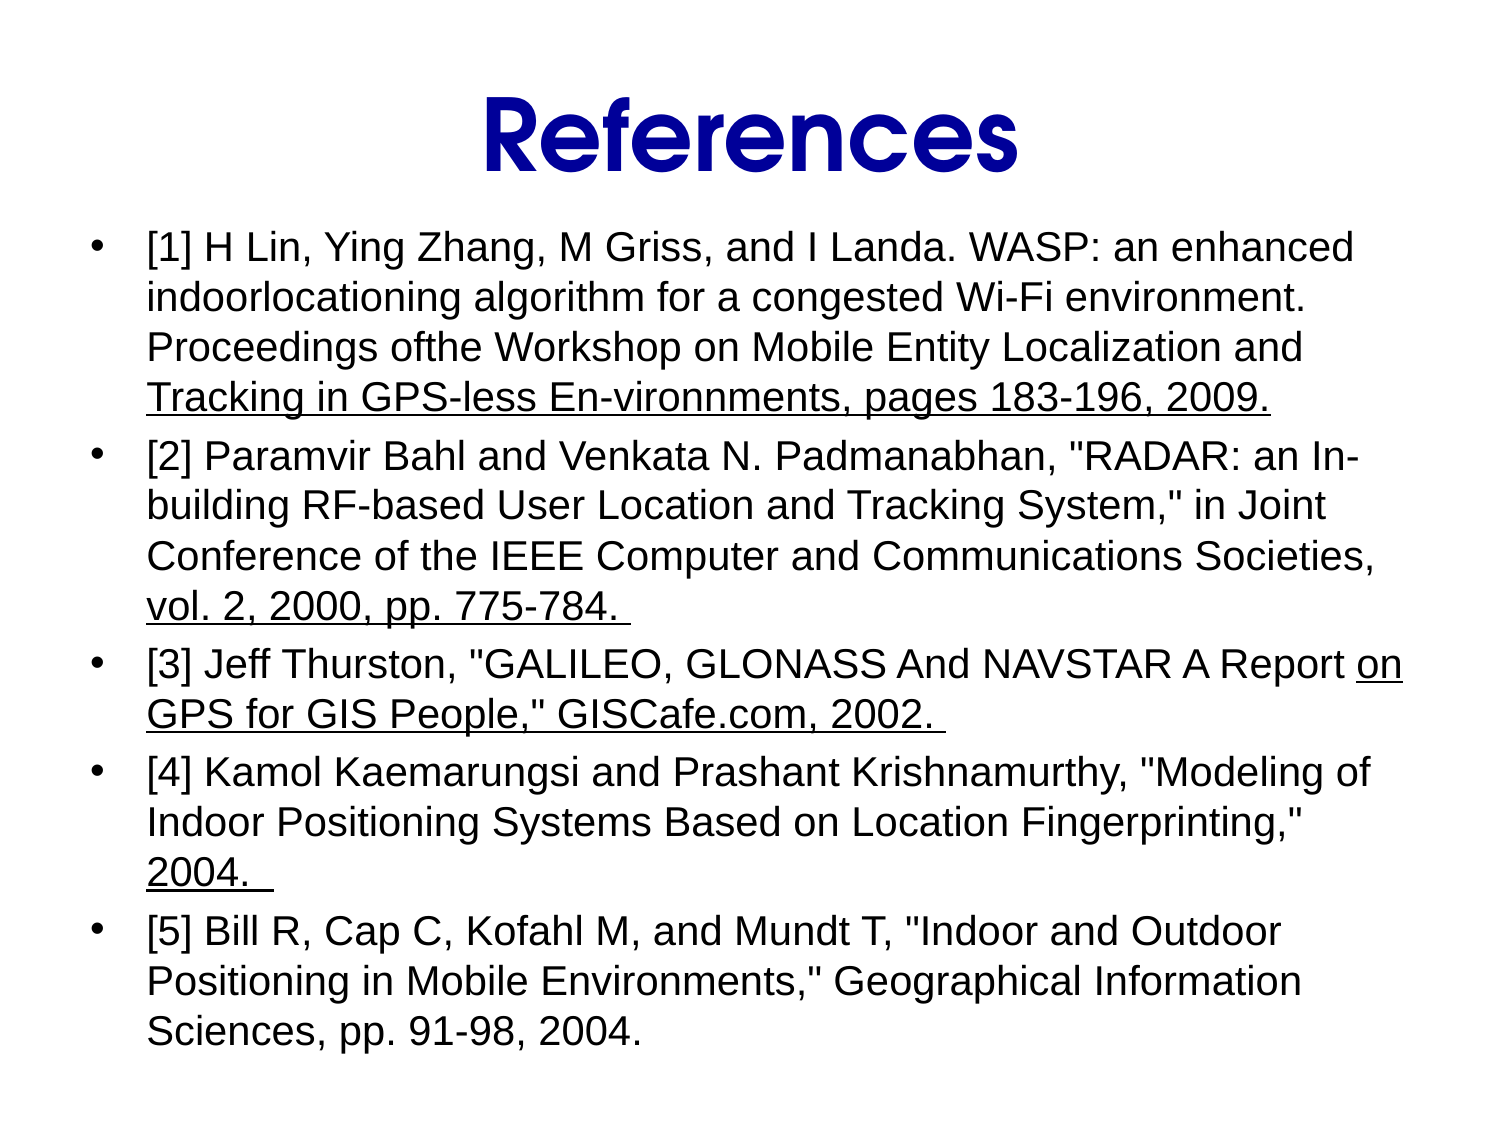

# References
[1] H Lin, Ying Zhang, M Griss, and I Landa. WASP: an enhanced indoorlocationing algorithm for a congested Wi-Fi environment. Proceedings ofthe Workshop on Mobile Entity Localization and Tracking in GPS-less En-vironnments, pages 183-196, 2009.
[2] Paramvir Bahl and Venkata N. Padmanabhan, "RADAR: an In-building RF-based User Location and Tracking System," in Joint Conference of the IEEE Computer and Communications Societies, vol. 2, 2000, pp. 775-784.
[3] Jeff Thurston, "GALILEO, GLONASS And NAVSTAR A Report on GPS for GIS People," GISCafe.com, 2002.
[4] Kamol Kaemarungsi and Prashant Krishnamurthy, "Modeling of Indoor Positioning Systems Based on Location Fingerprinting," 2004.
[5] Bill R, Cap C, Kofahl M, and Mundt T, "Indoor and Outdoor Positioning in Mobile Environments," Geographical Information Sciences, pp. 91-98, 2004.